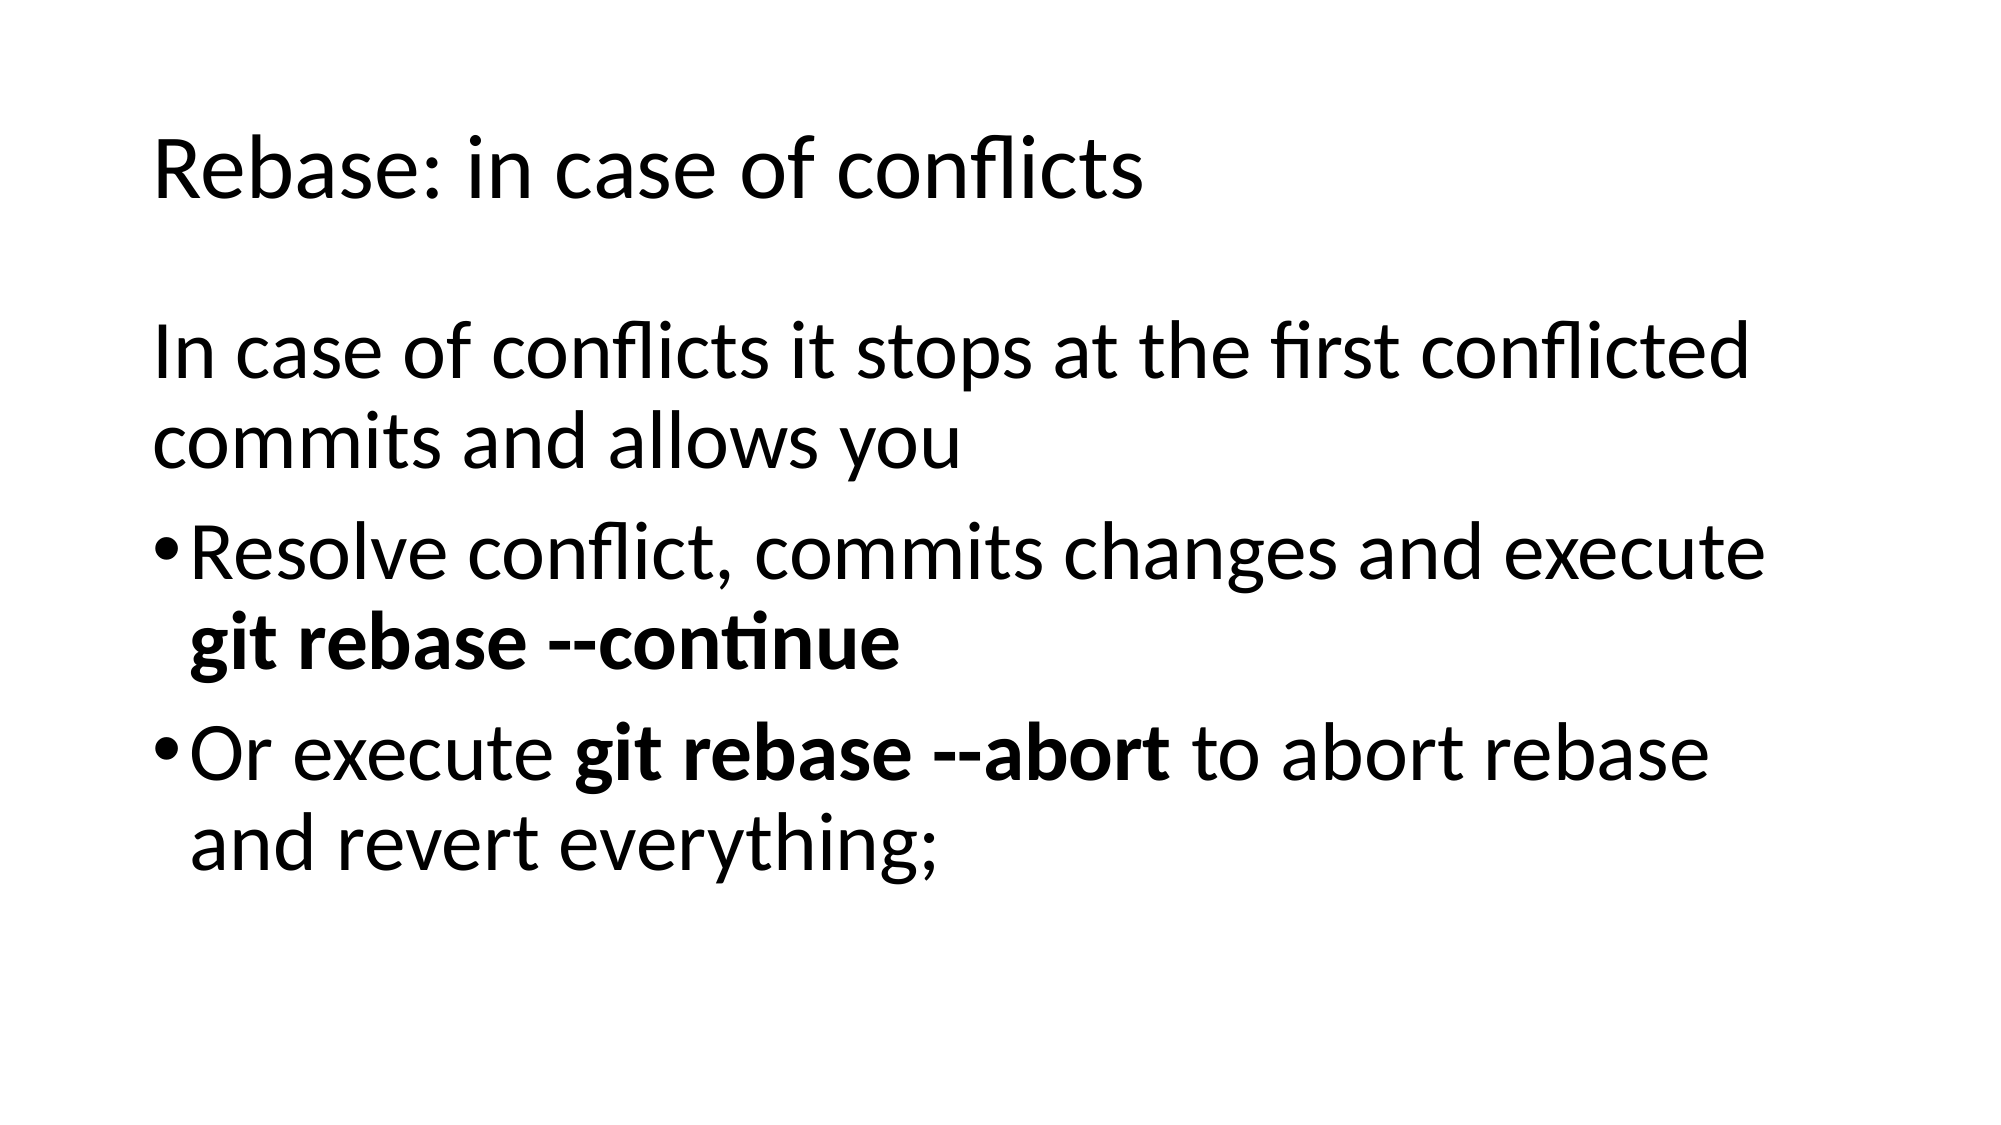

# Rebase: in case of conflicts
In case of conflicts it stops at the first conflicted commits and allows you
Resolve conflict, commits changes and execute git rebase --continue
Or execute git rebase --abort to abort rebase and revert everything;